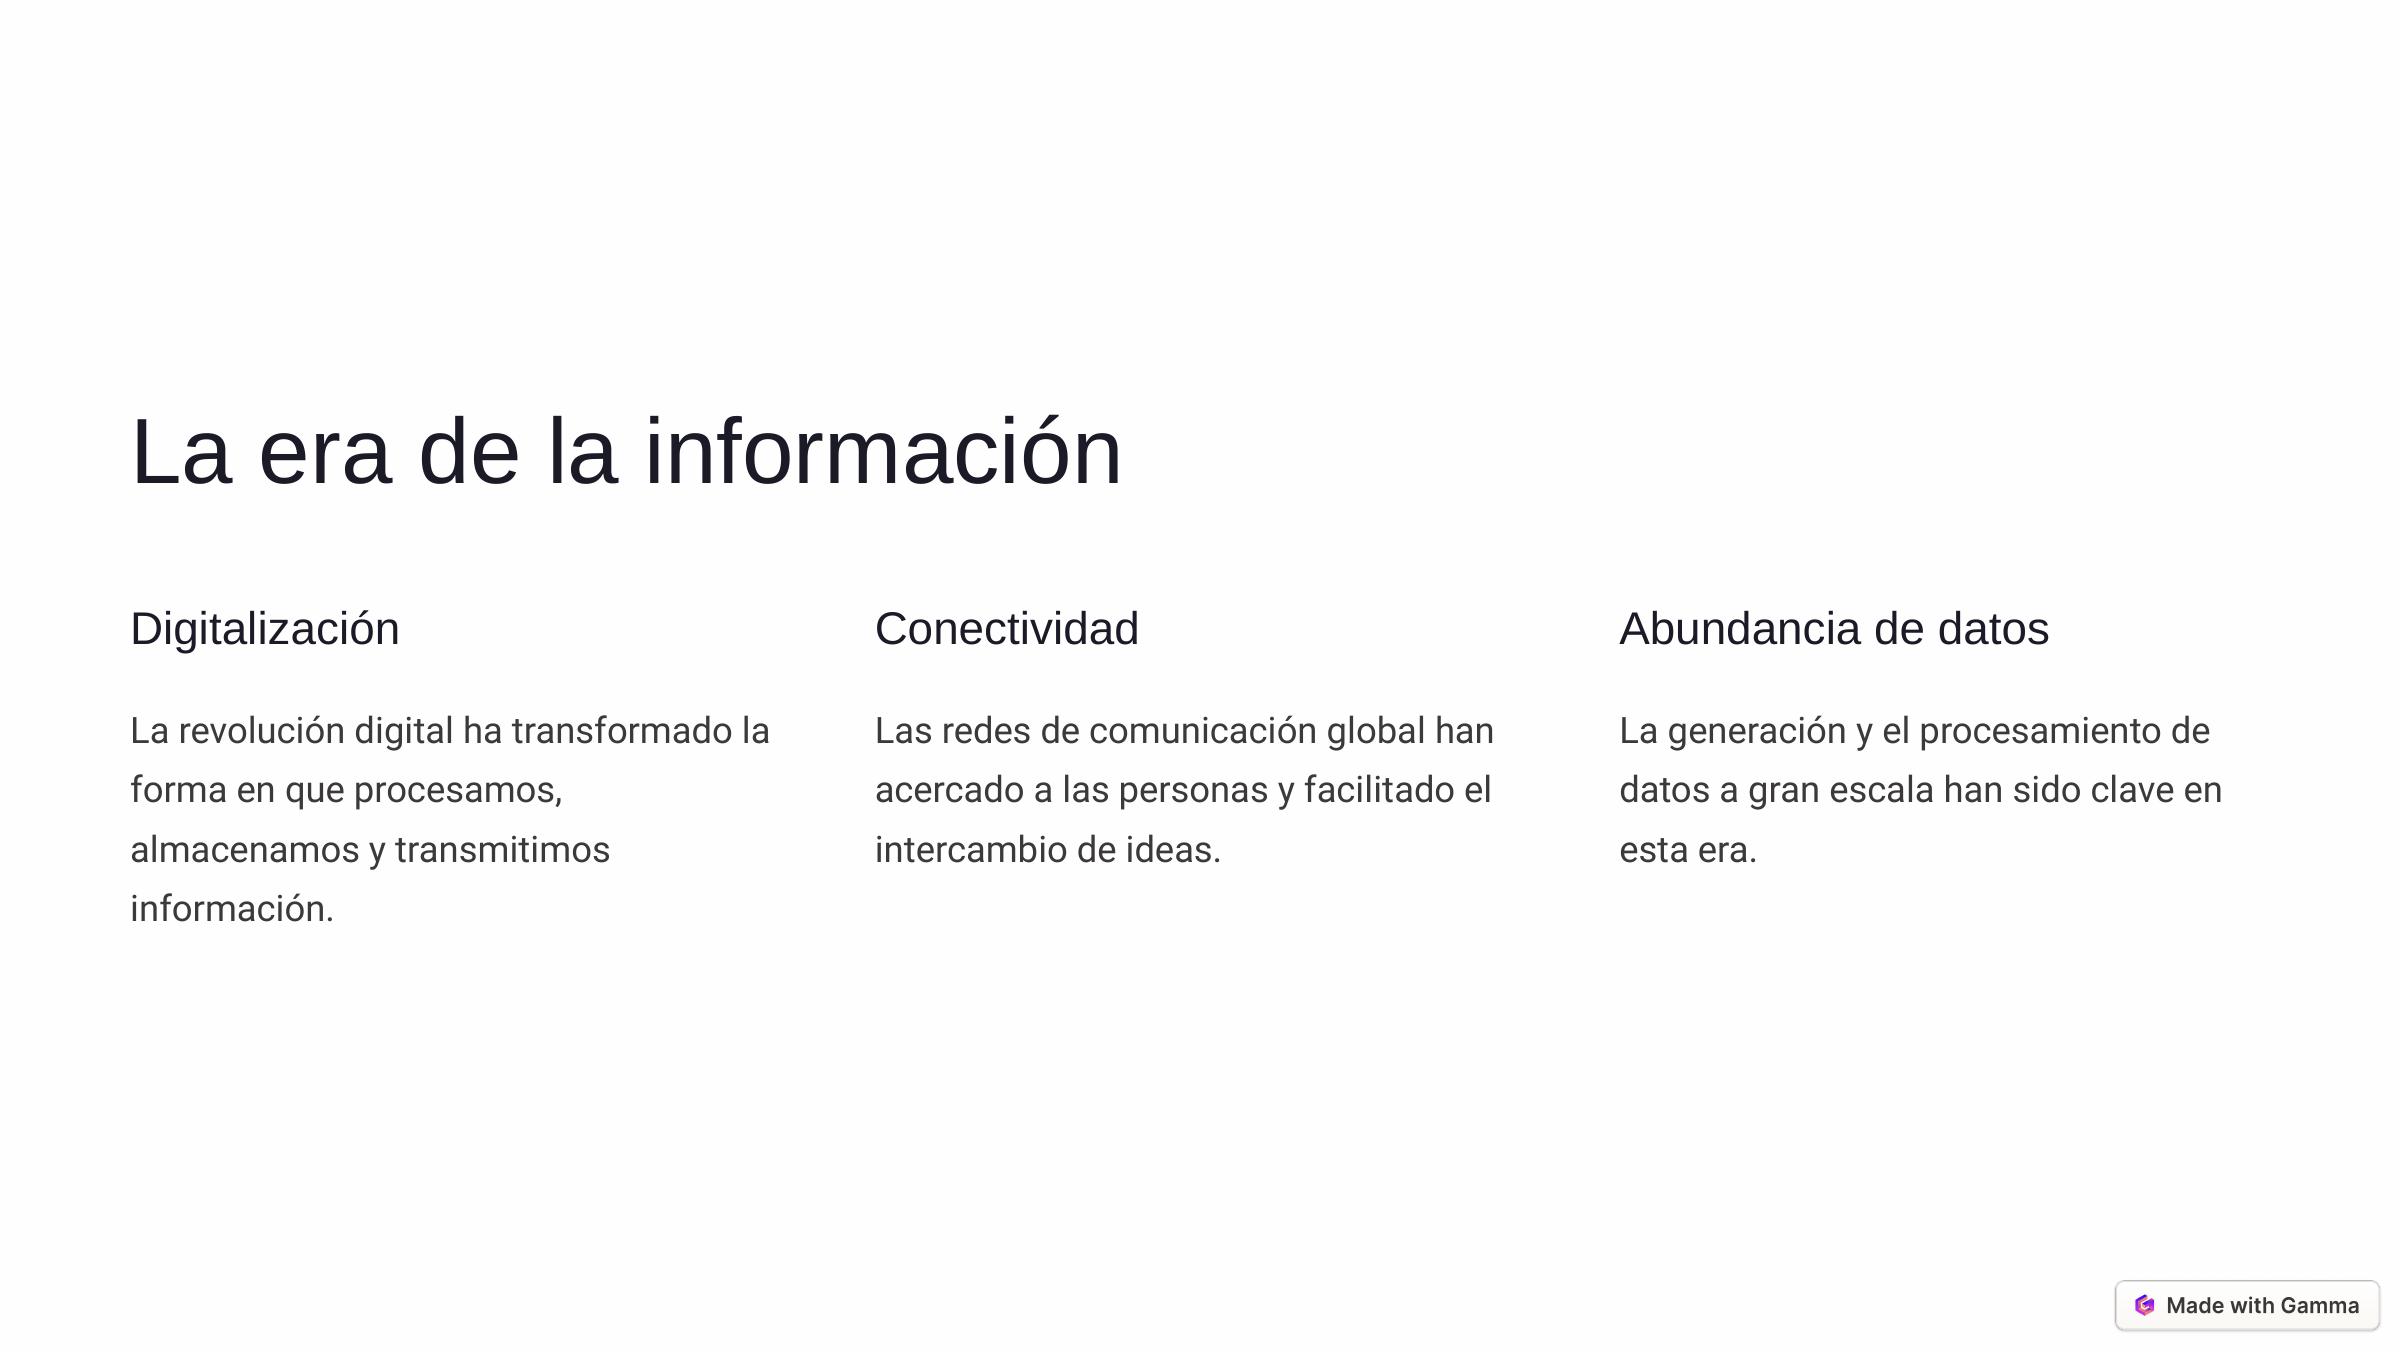

La era de la información
Digitalización
Conectividad
Abundancia de datos
La revolución digital ha transformado la forma en que procesamos, almacenamos y transmitimos información.
Las redes de comunicación global han acercado a las personas y facilitado el intercambio de ideas.
La generación y el procesamiento de datos a gran escala han sido clave en esta era.